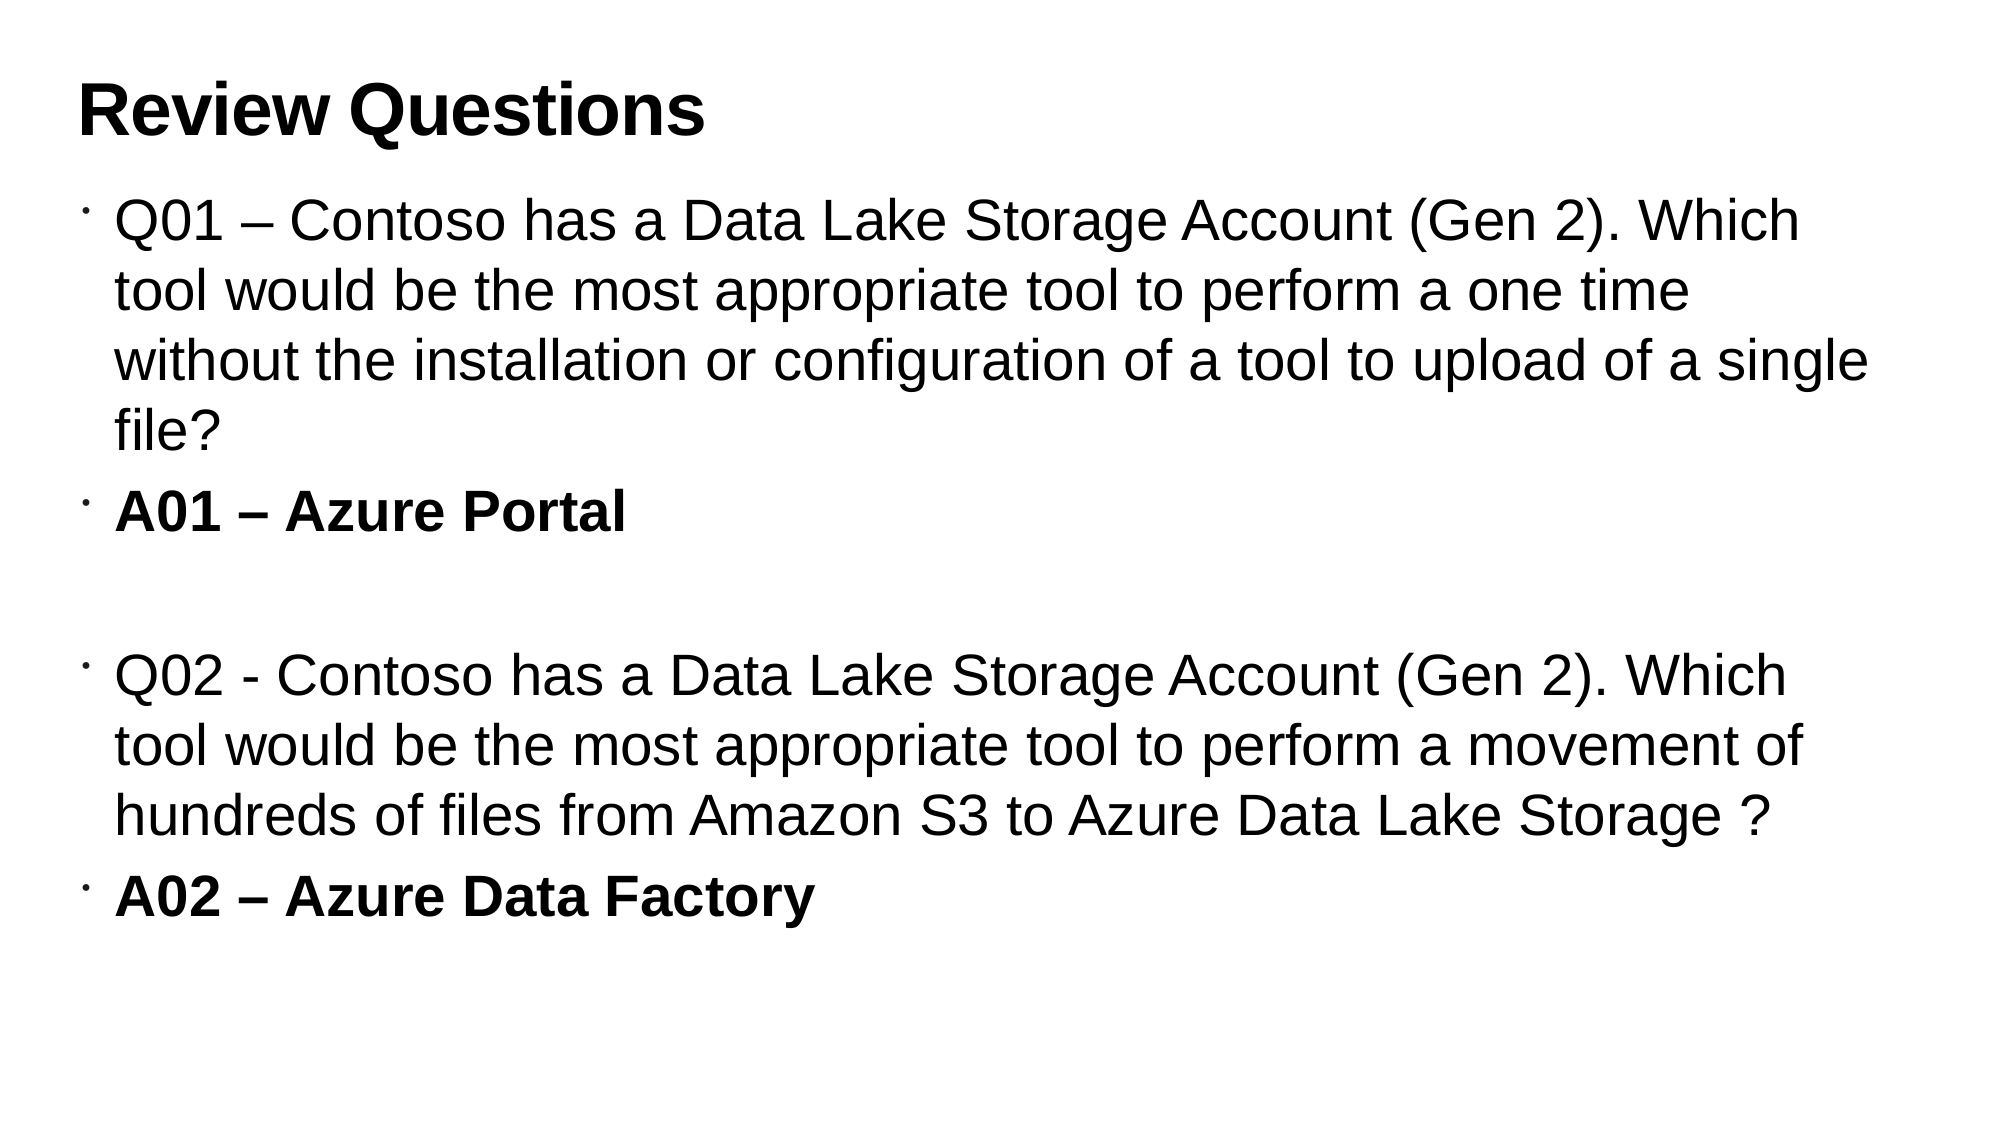

# Review Questions
Q01 – Contoso has a Data Lake Storage Account (Gen 2). Which tool would be the most appropriate tool to perform a one time without the installation or configuration of a tool to upload of a single file?
A01 – Azure Portal

Q02 - Contoso has a Data Lake Storage Account (Gen 2). Which tool would be the most appropriate tool to perform a movement of hundreds of files from Amazon S3 to Azure Data Lake Storage ?
A02 – Azure Data Factory